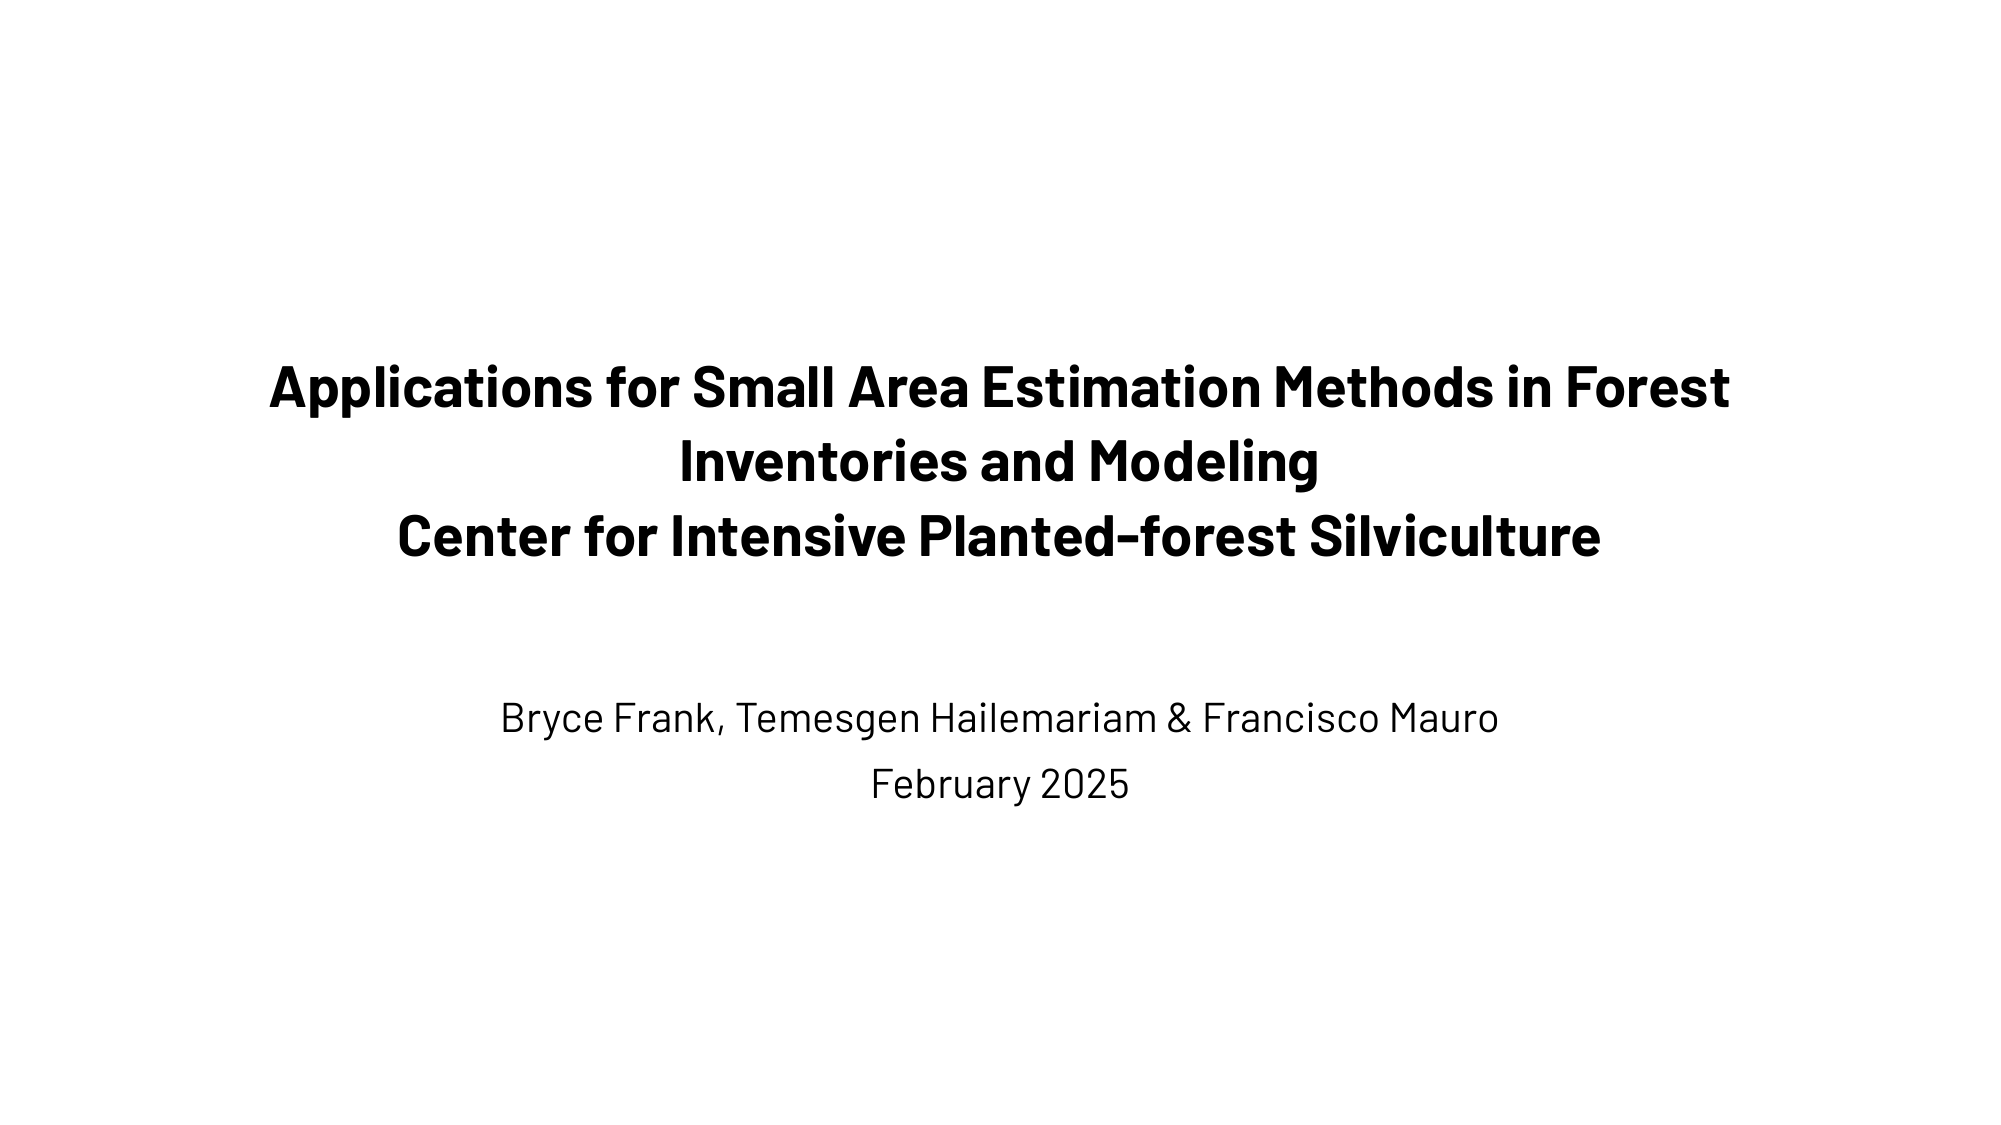

# Applications for Small Area Estimation Methods in Forest Inventories and Modeling Center for Intensive Planted-forest Silviculture
Bryce Frank, Temesgen Hailemariam & Francisco Mauro
February 2025